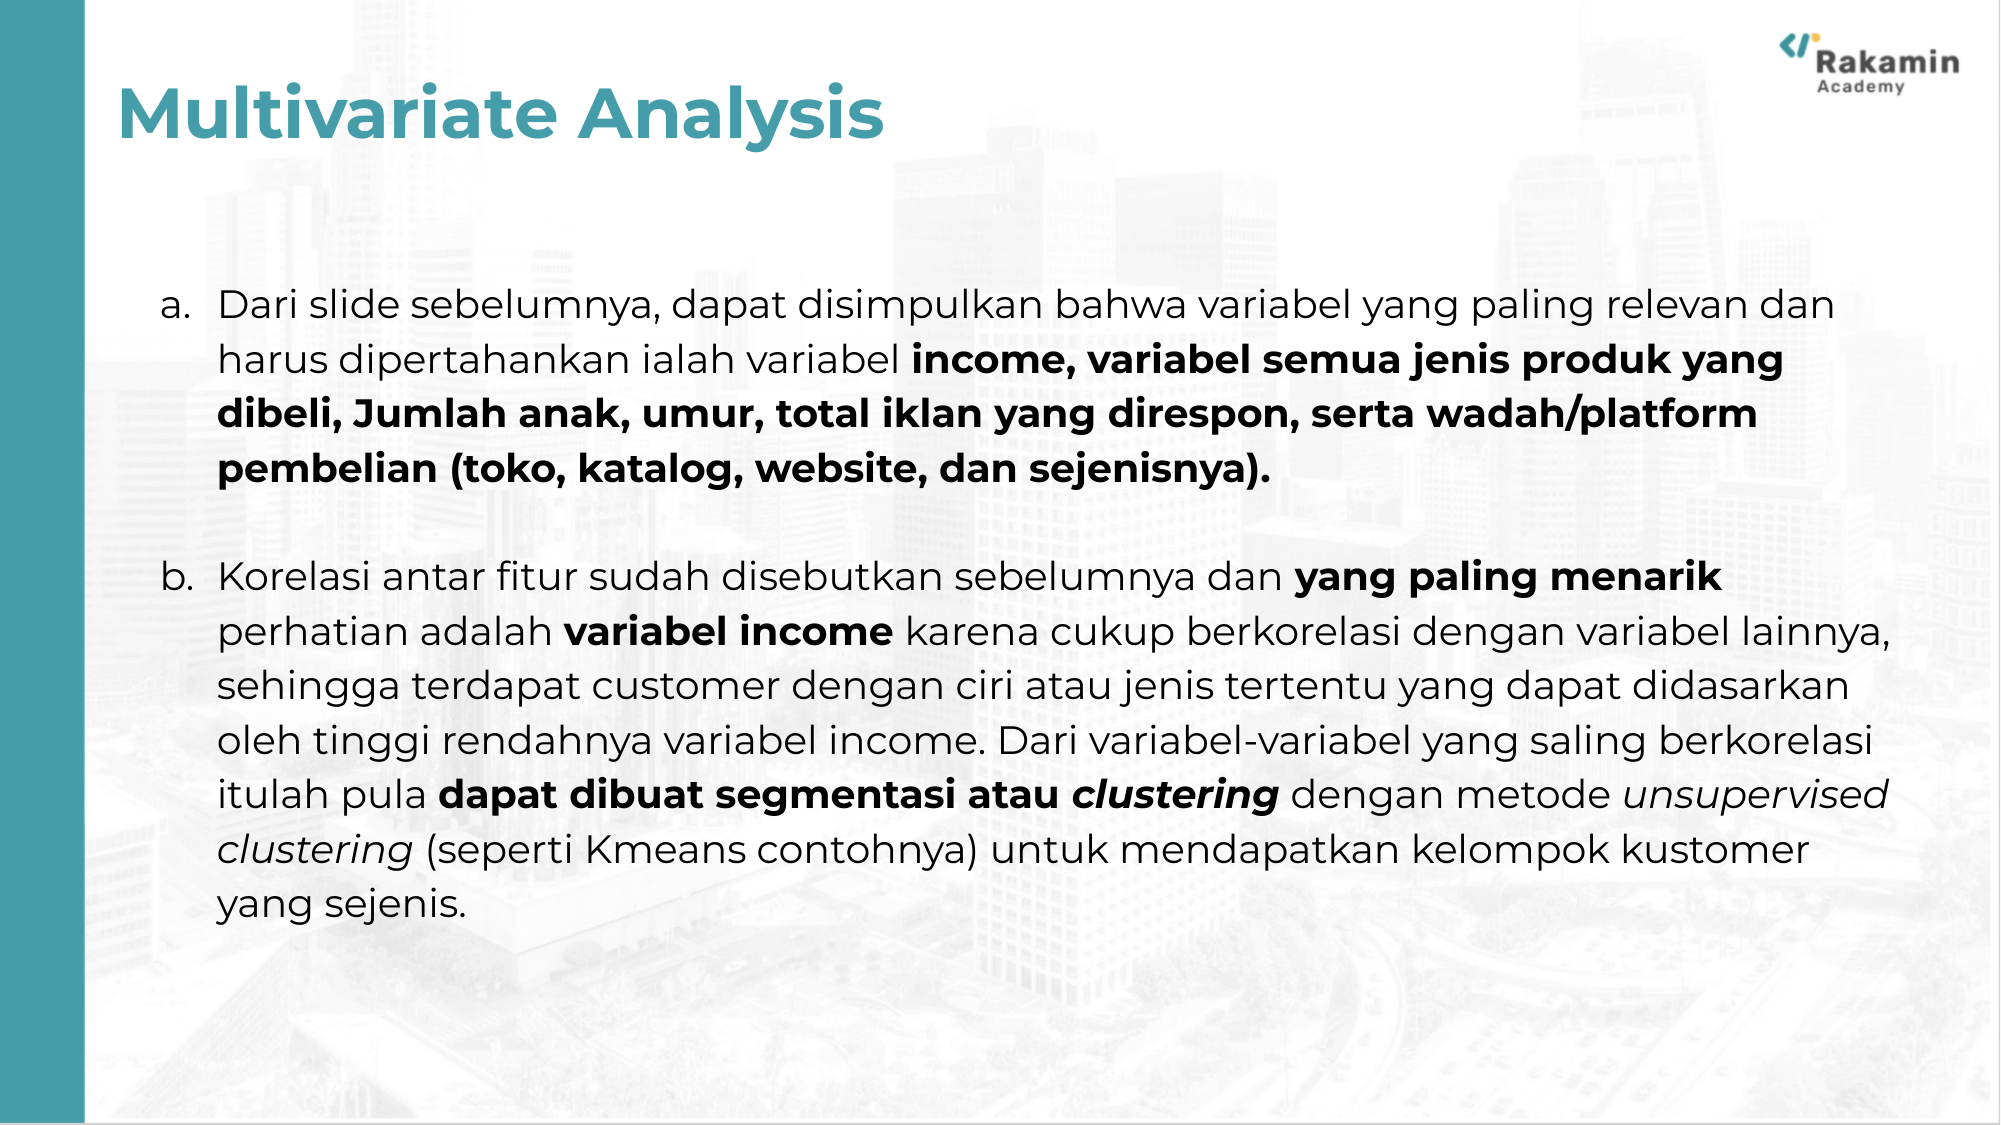

# Multivariate Analysis
Dari slide sebelumnya, dapat disimpulkan bahwa variabel yang paling relevan dan harus dipertahankan ialah variabel income, variabel semua jenis produk yang dibeli, Jumlah anak, umur, total iklan yang direspon, serta wadah/platform pembelian (toko, katalog, website, dan sejenisnya).

Korelasi antar fitur sudah disebutkan sebelumnya dan yang paling menarik perhatian adalah variabel income karena cukup berkorelasi dengan variabel lainnya, sehingga terdapat customer dengan ciri atau jenis tertentu yang dapat didasarkan oleh tinggi rendahnya variabel income. Dari variabel-variabel yang saling berkorelasi itulah pula dapat dibuat segmentasi atau clustering dengan metode unsupervised clustering (seperti Kmeans contohnya) untuk mendapatkan kelompok kustomer yang sejenis.